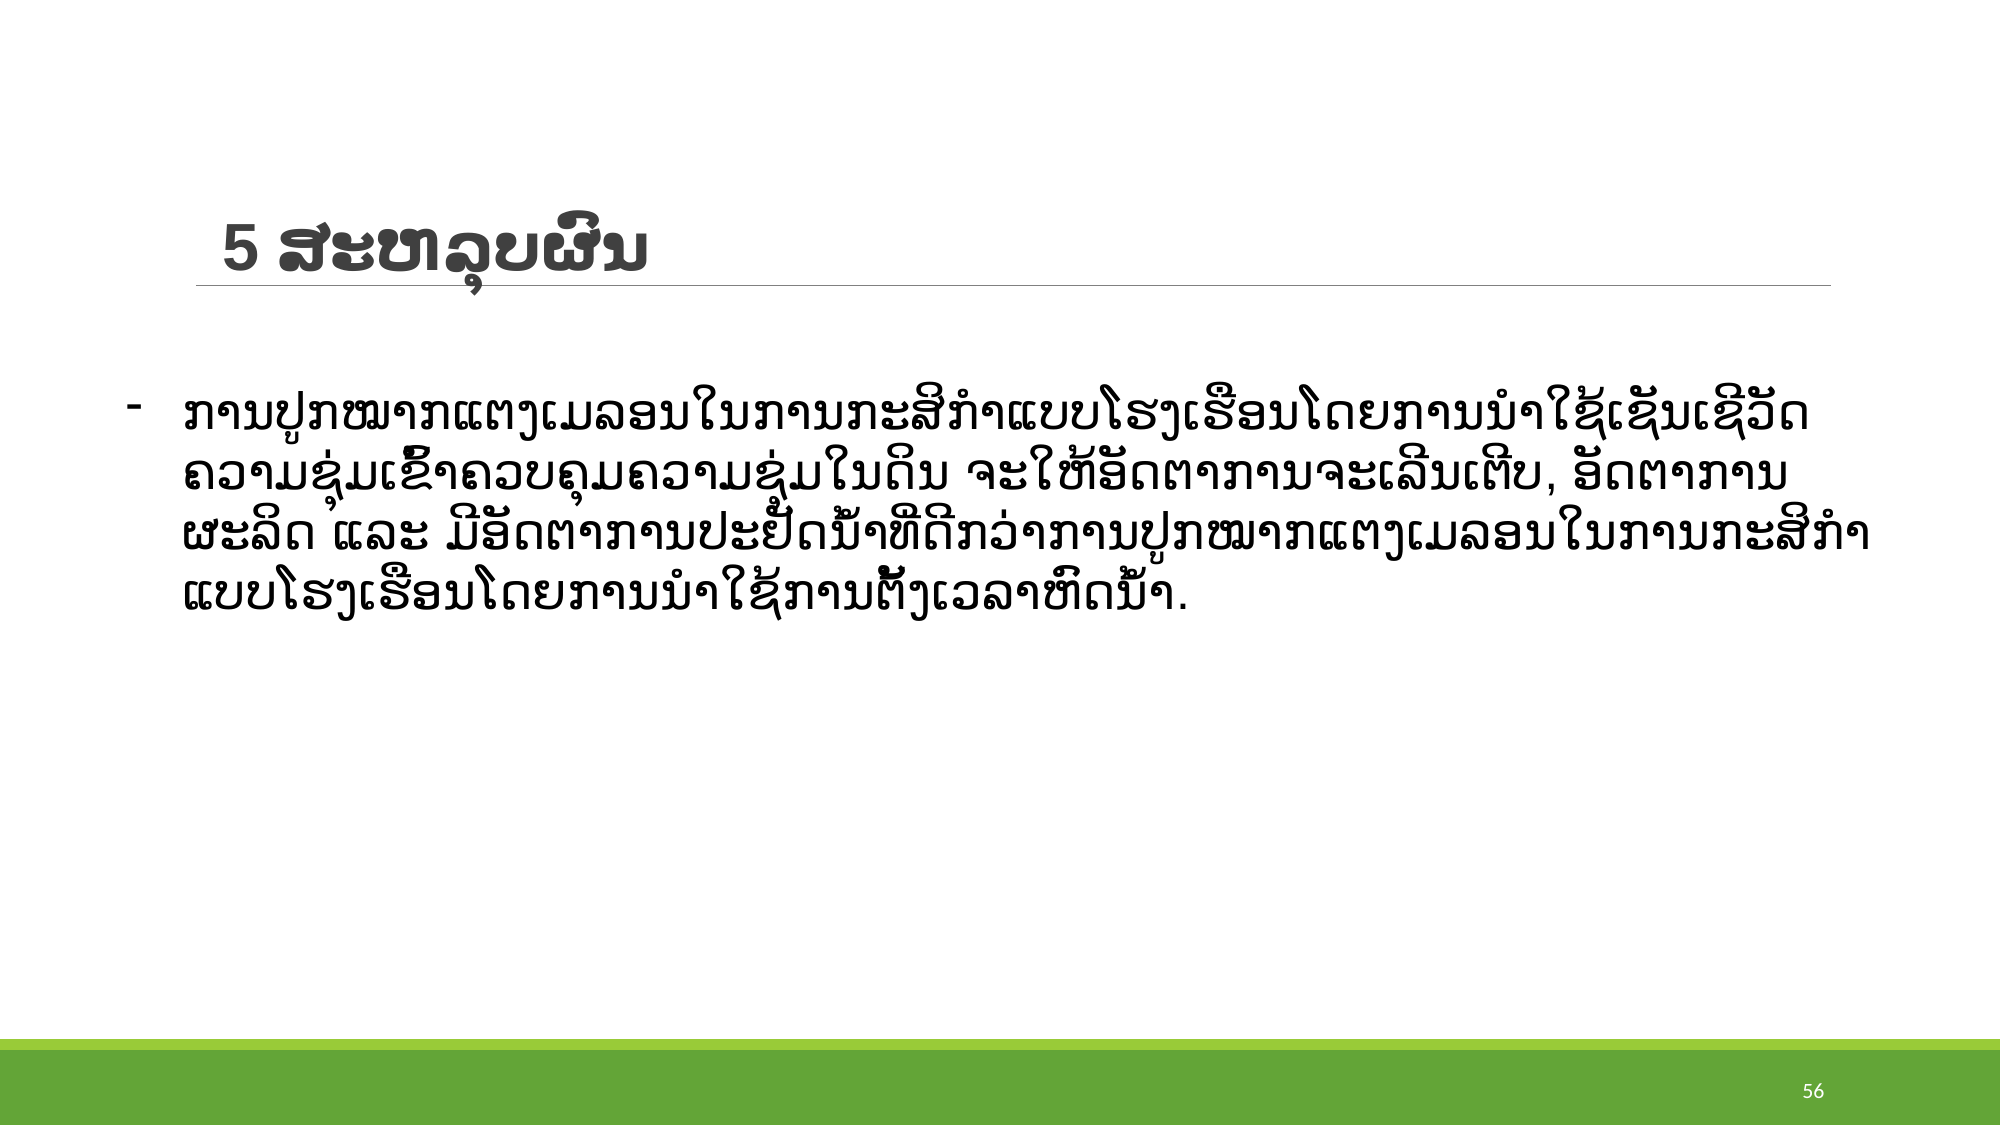

5 ສະຫລຸບຜົນ

ການປູກໝາກແຕງເມລອນໃນການກະສິກໍາແບບໂຮງເຮືອນໂດຍການນຳໃຊ້ເຊັນເຊີວັດຄວາມຊຸ່ມເຂົ້າຄວບຄຸມຄວາມຊຸ່ມໃນດິນ ຈະໃຫ້ອັດຕາການຈະເລີນເຕີບ, ອັດຕາການຜະລິດ ແລະ ມີອັດຕາການປະຢັດນໍ້າທີ່ດີກວ່າການປູກໝາກແຕງເມລອນໃນການກະສິກໍາແບບໂຮງເຮືອນໂດຍການນຳໃຊ້ການຕັ້ງເວລາຫົດນ້ຳ.
56